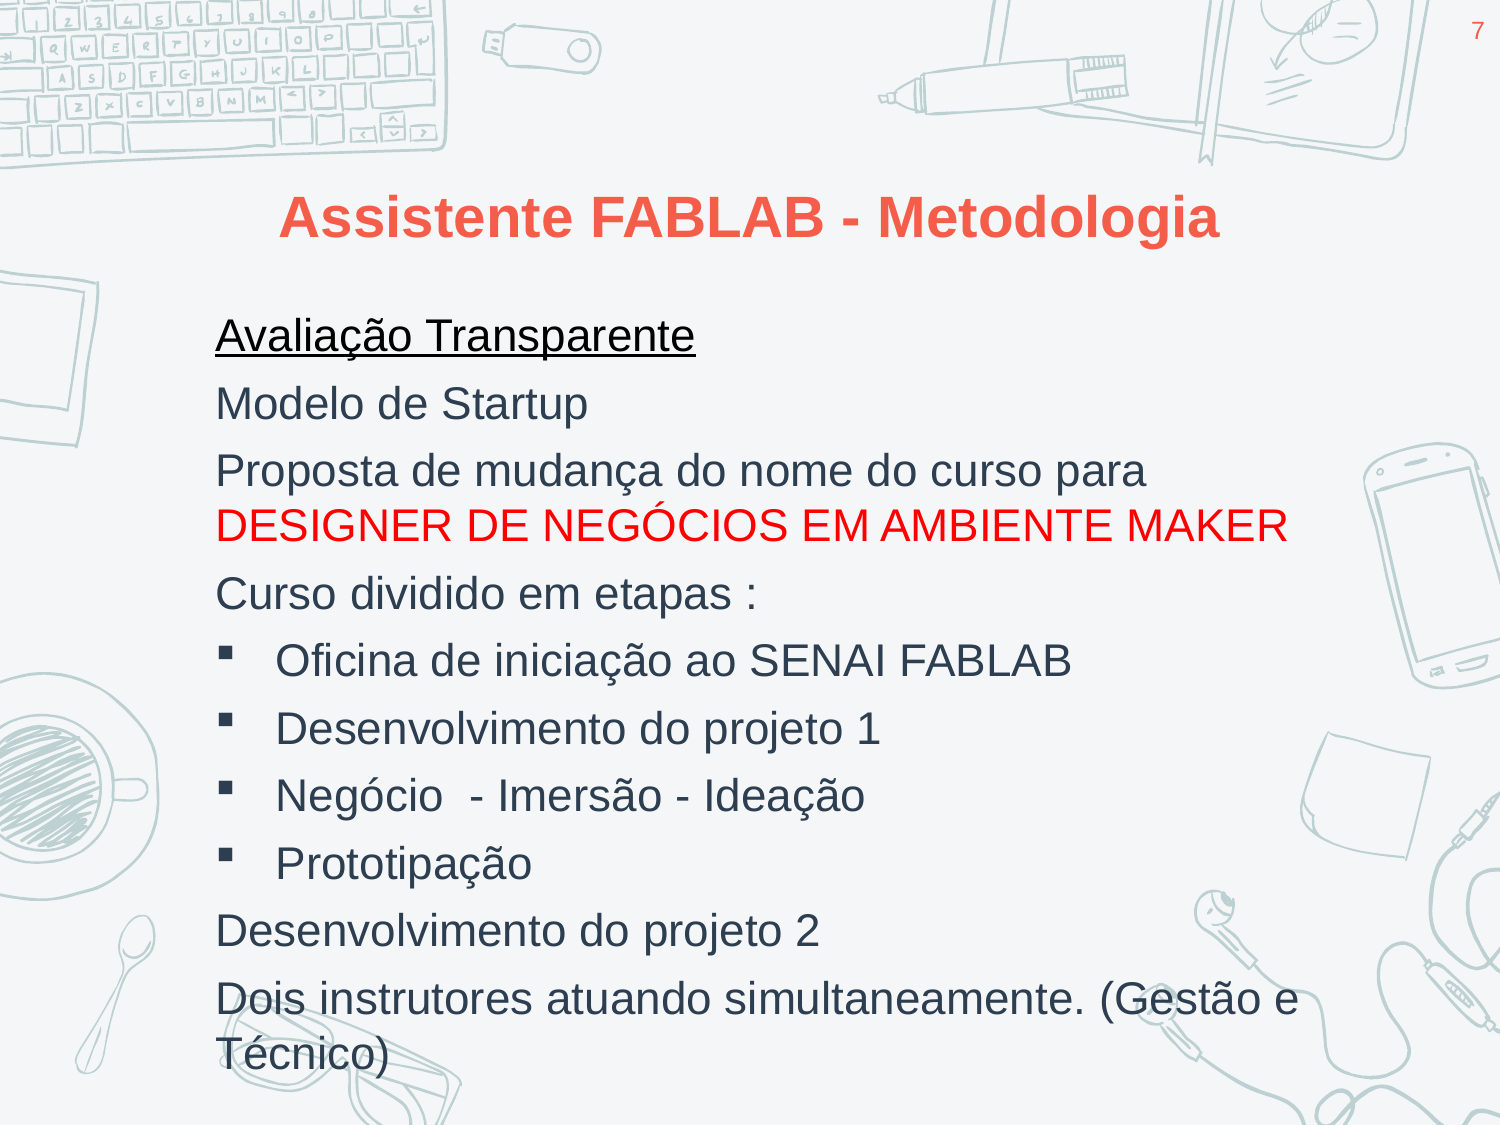

7
# Assistente FABLAB - Metodologia
Avaliação Transparente
Modelo de Startup
Proposta de mudança do nome do curso para DESIGNER DE NEGÓCIOS EM AMBIENTE MAKER
Curso dividido em etapas :
Oficina de iniciação ao SENAI FABLAB
Desenvolvimento do projeto 1
Negócio  - Imersão - Ideação
Prototipação
Desenvolvimento do projeto 2
Dois instrutores atuando simultaneamente. (Gestão e Técnico)